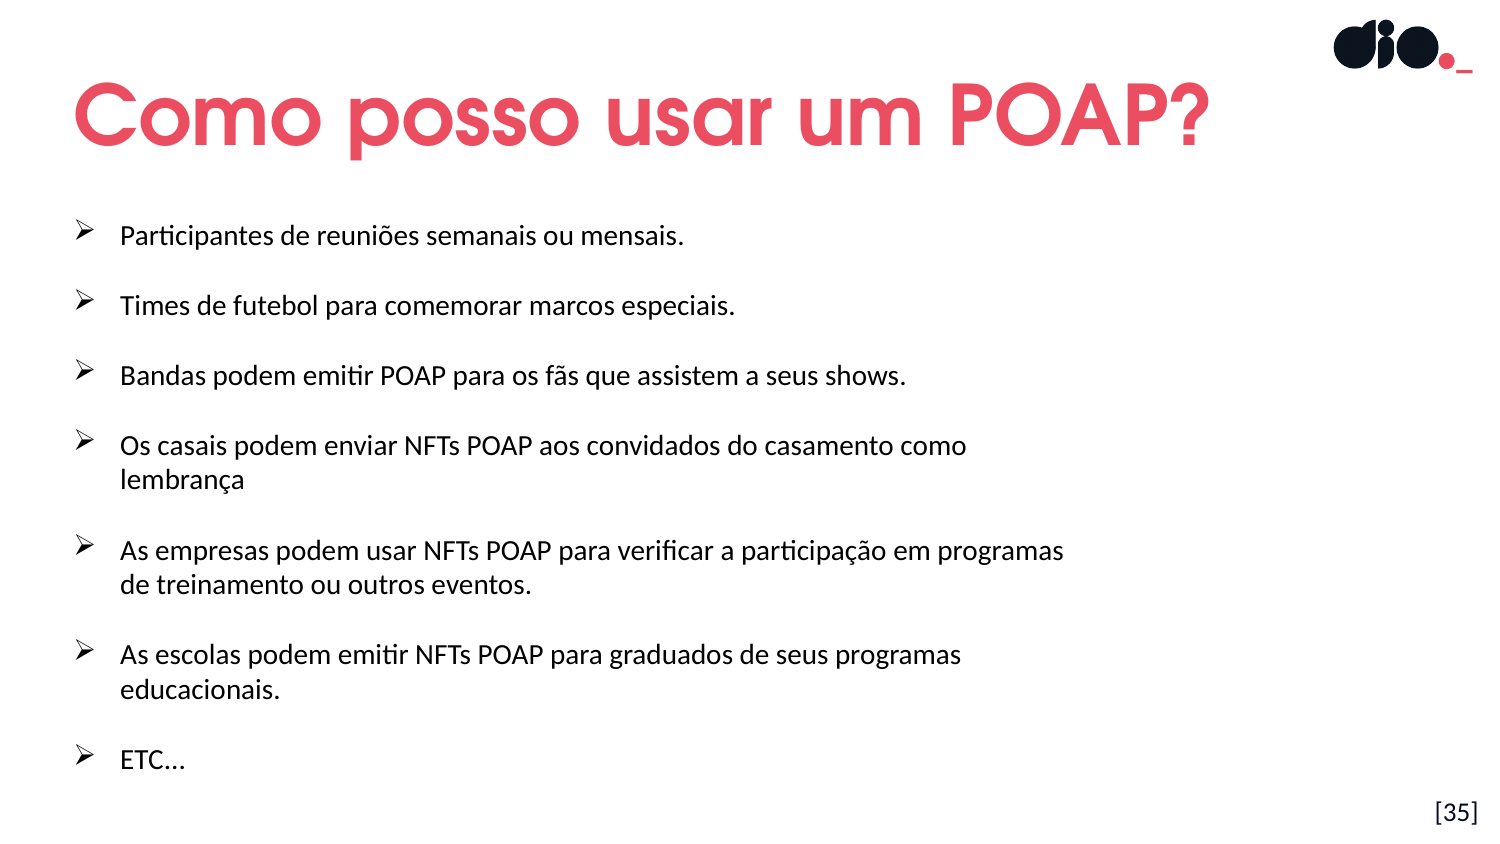

Como posso usar um POAP?

Participantes de reuniões semanais ou mensais.

Times de futebol para comemorar marcos especiais.

Bandas podem emitir POAP para os fãs que assistem a seus shows.

Os casais podem enviar NFTs POAP aos convidados do casamento como lembrança

As empresas podem usar NFTs POAP para verificar a participação em programas de treinamento ou outros eventos.

As escolas podem emitir NFTs POAP para graduados de seus programas educacionais.

ETC...
[35]